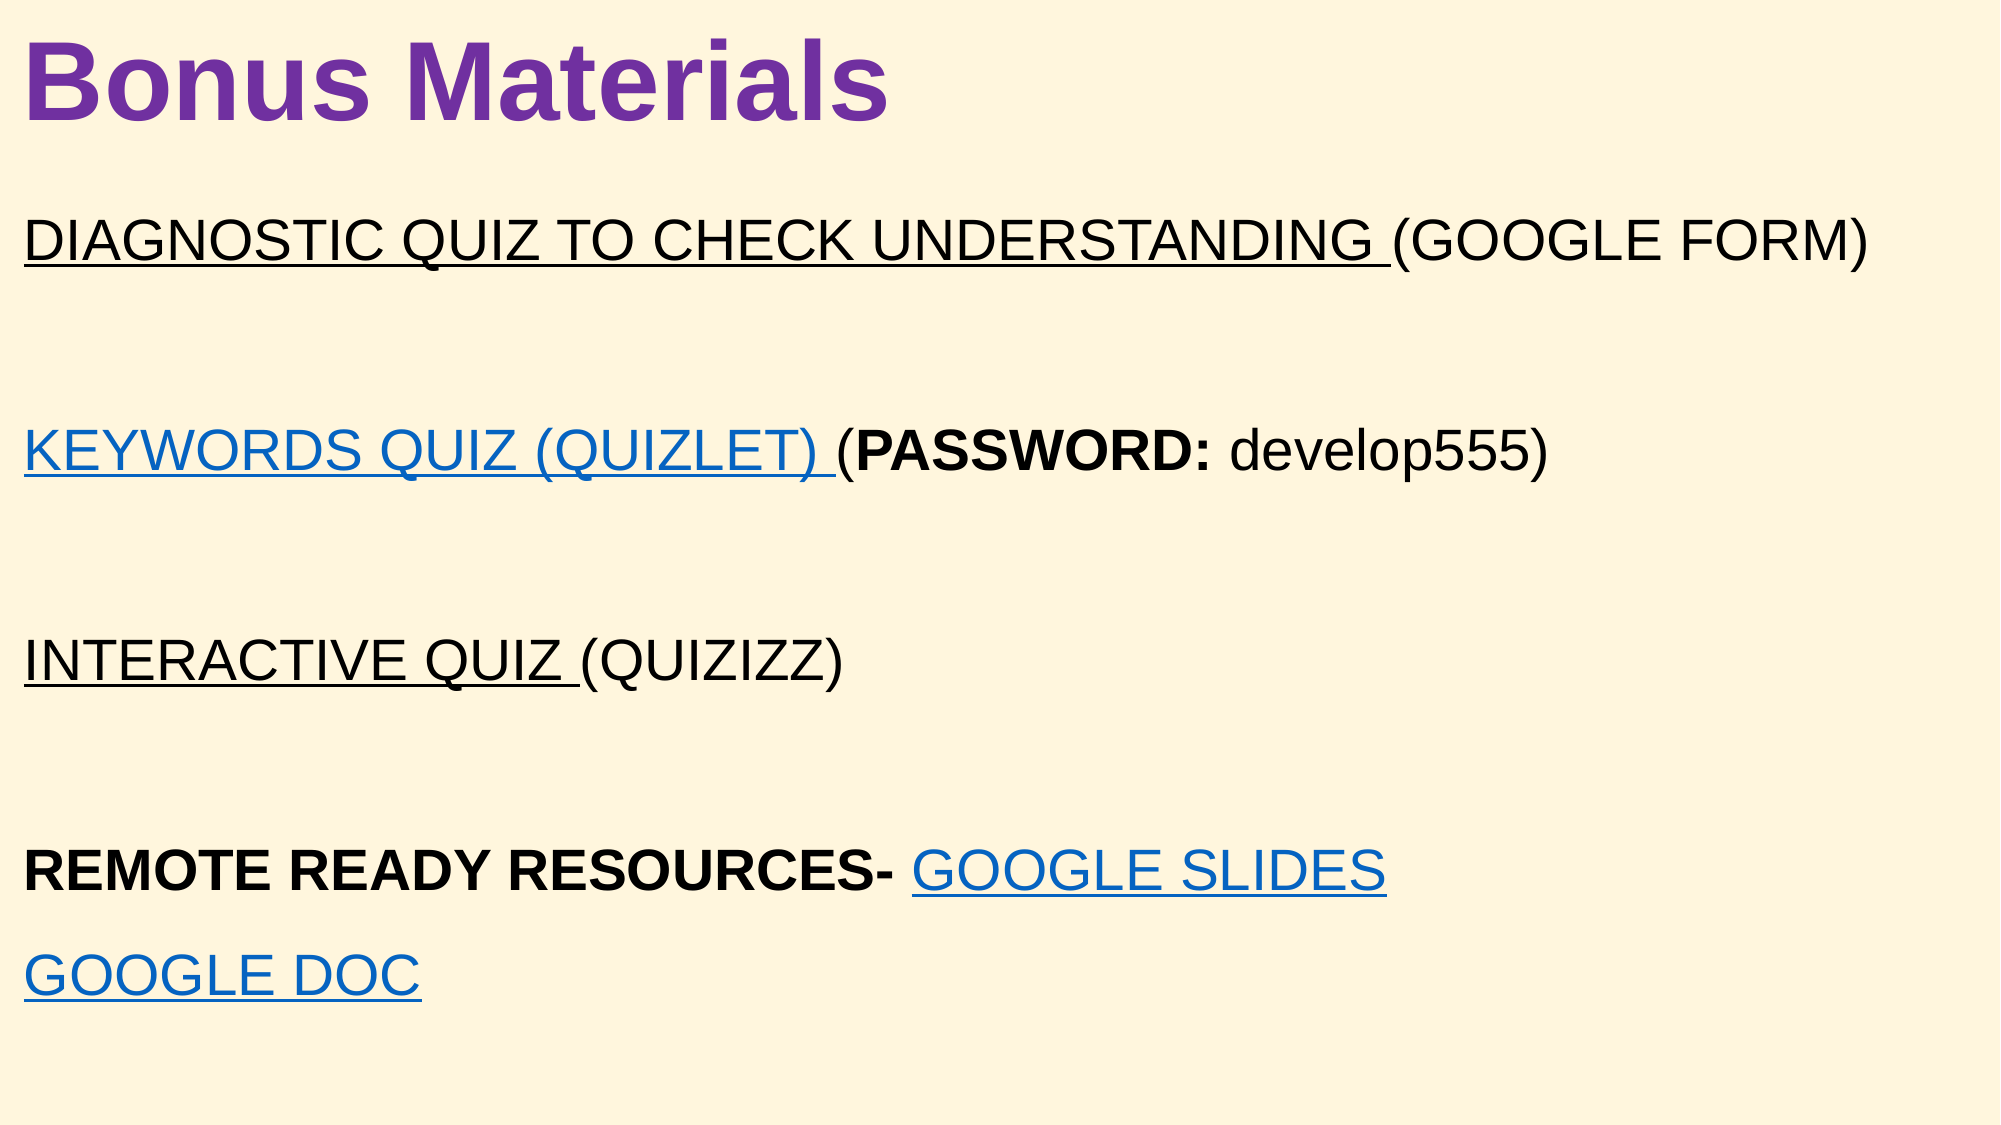

Bonus Materials
DIAGNOSTIC QUIZ TO CHECK UNDERSTANDING (GOOGLE FORM)

KEYWORDS QUIZ (QUIZLET) (PASSWORD: develop555)

INTERACTIVE QUIZ (QUIZIZZ)

REMOTE READY RESOURCES- GOOGLE SLIDES		GOOGLE DOC

LEARNING (KNOWLEDGE) ORGANISER- NEXT SLIDE